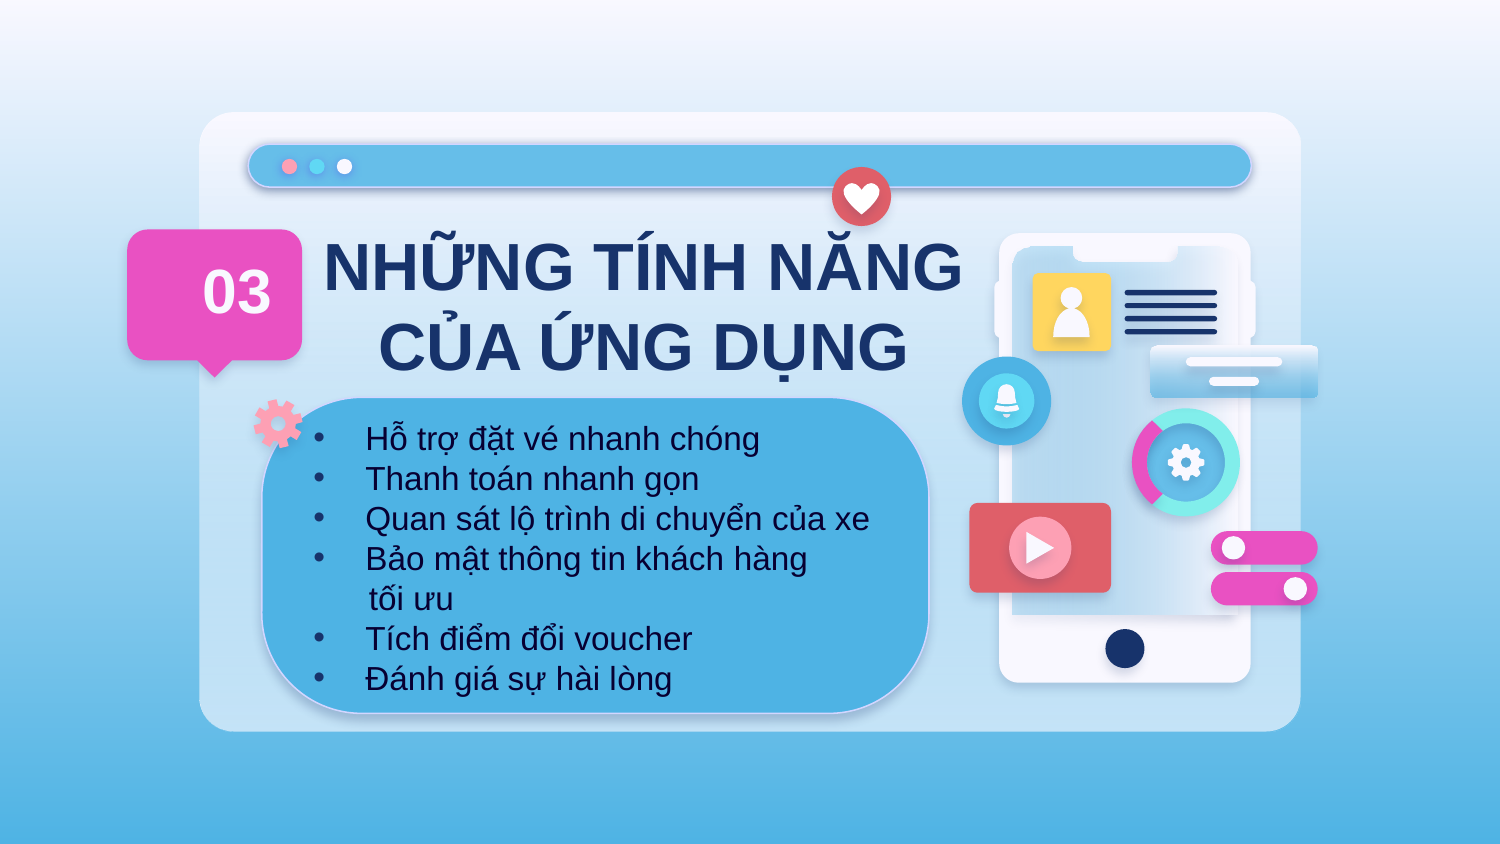

# NHỮNG TÍNH NĂNG CỦA ỨNG DỤNG
03

03

Hỗ trợ đặt vé nhanh chóng
Thanh toán nhanh gọn
Quan sát lộ trình di chuyển của xe
Bảo mật thông tin khách hàng
      tối ưu
Tích điểm đổi voucher
Đánh giá sự hài lòng